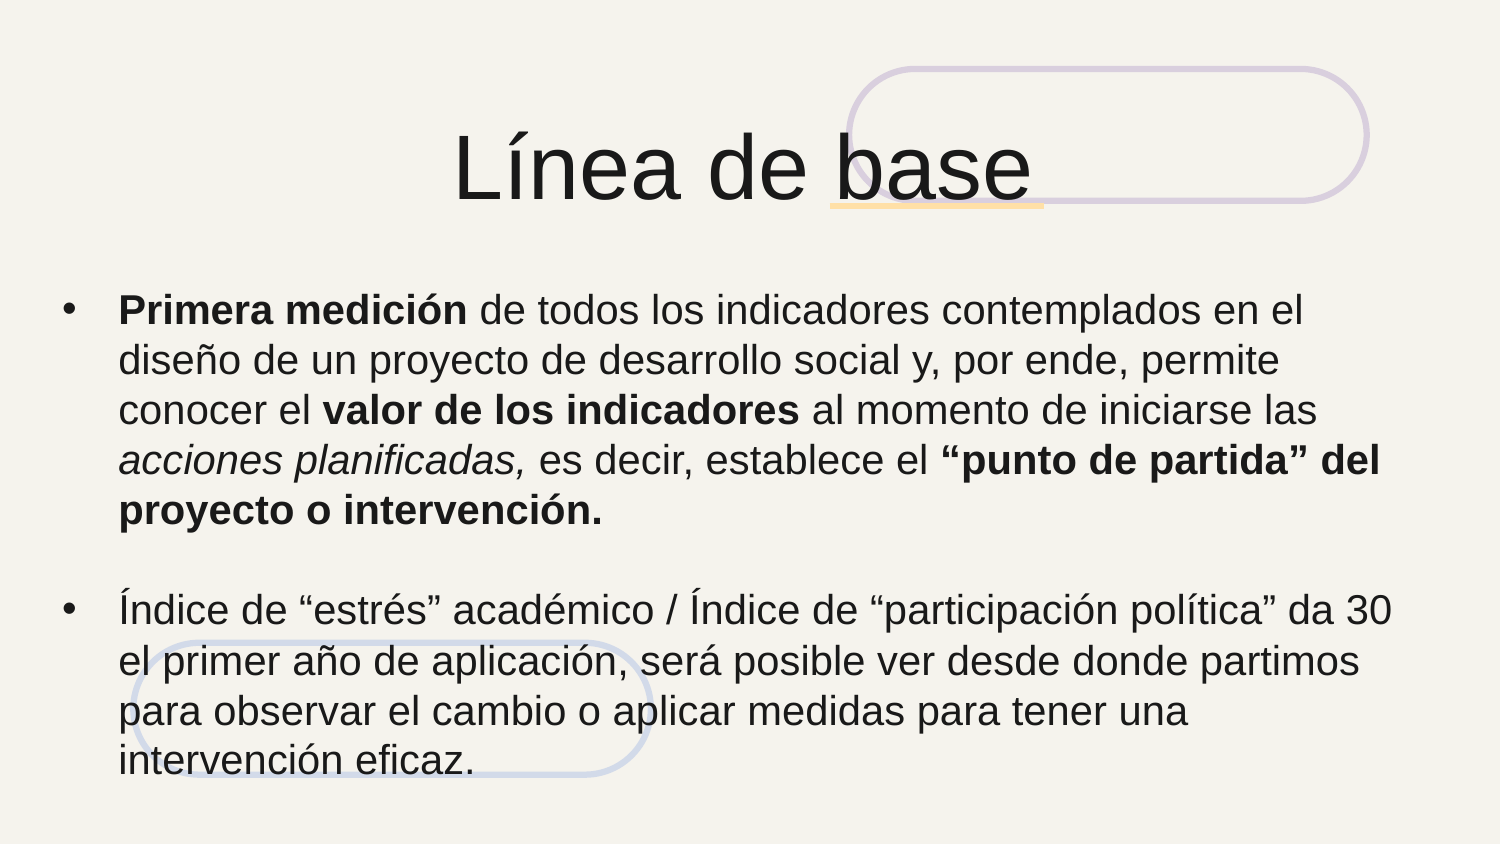

# Línea de base
Primera medición de todos los indicadores contemplados en el diseño de un proyecto de desarrollo social y, por ende, permite conocer el valor de los indicadores al momento de iniciarse las acciones planificadas, es decir, establece el “punto de partida” del proyecto o intervención.

Índice de “estrés” académico / Índice de “participación política” da 30 el primer año de aplicación, será posible ver desde donde partimos para observar el cambio o aplicar medidas para tener una intervención eficaz.